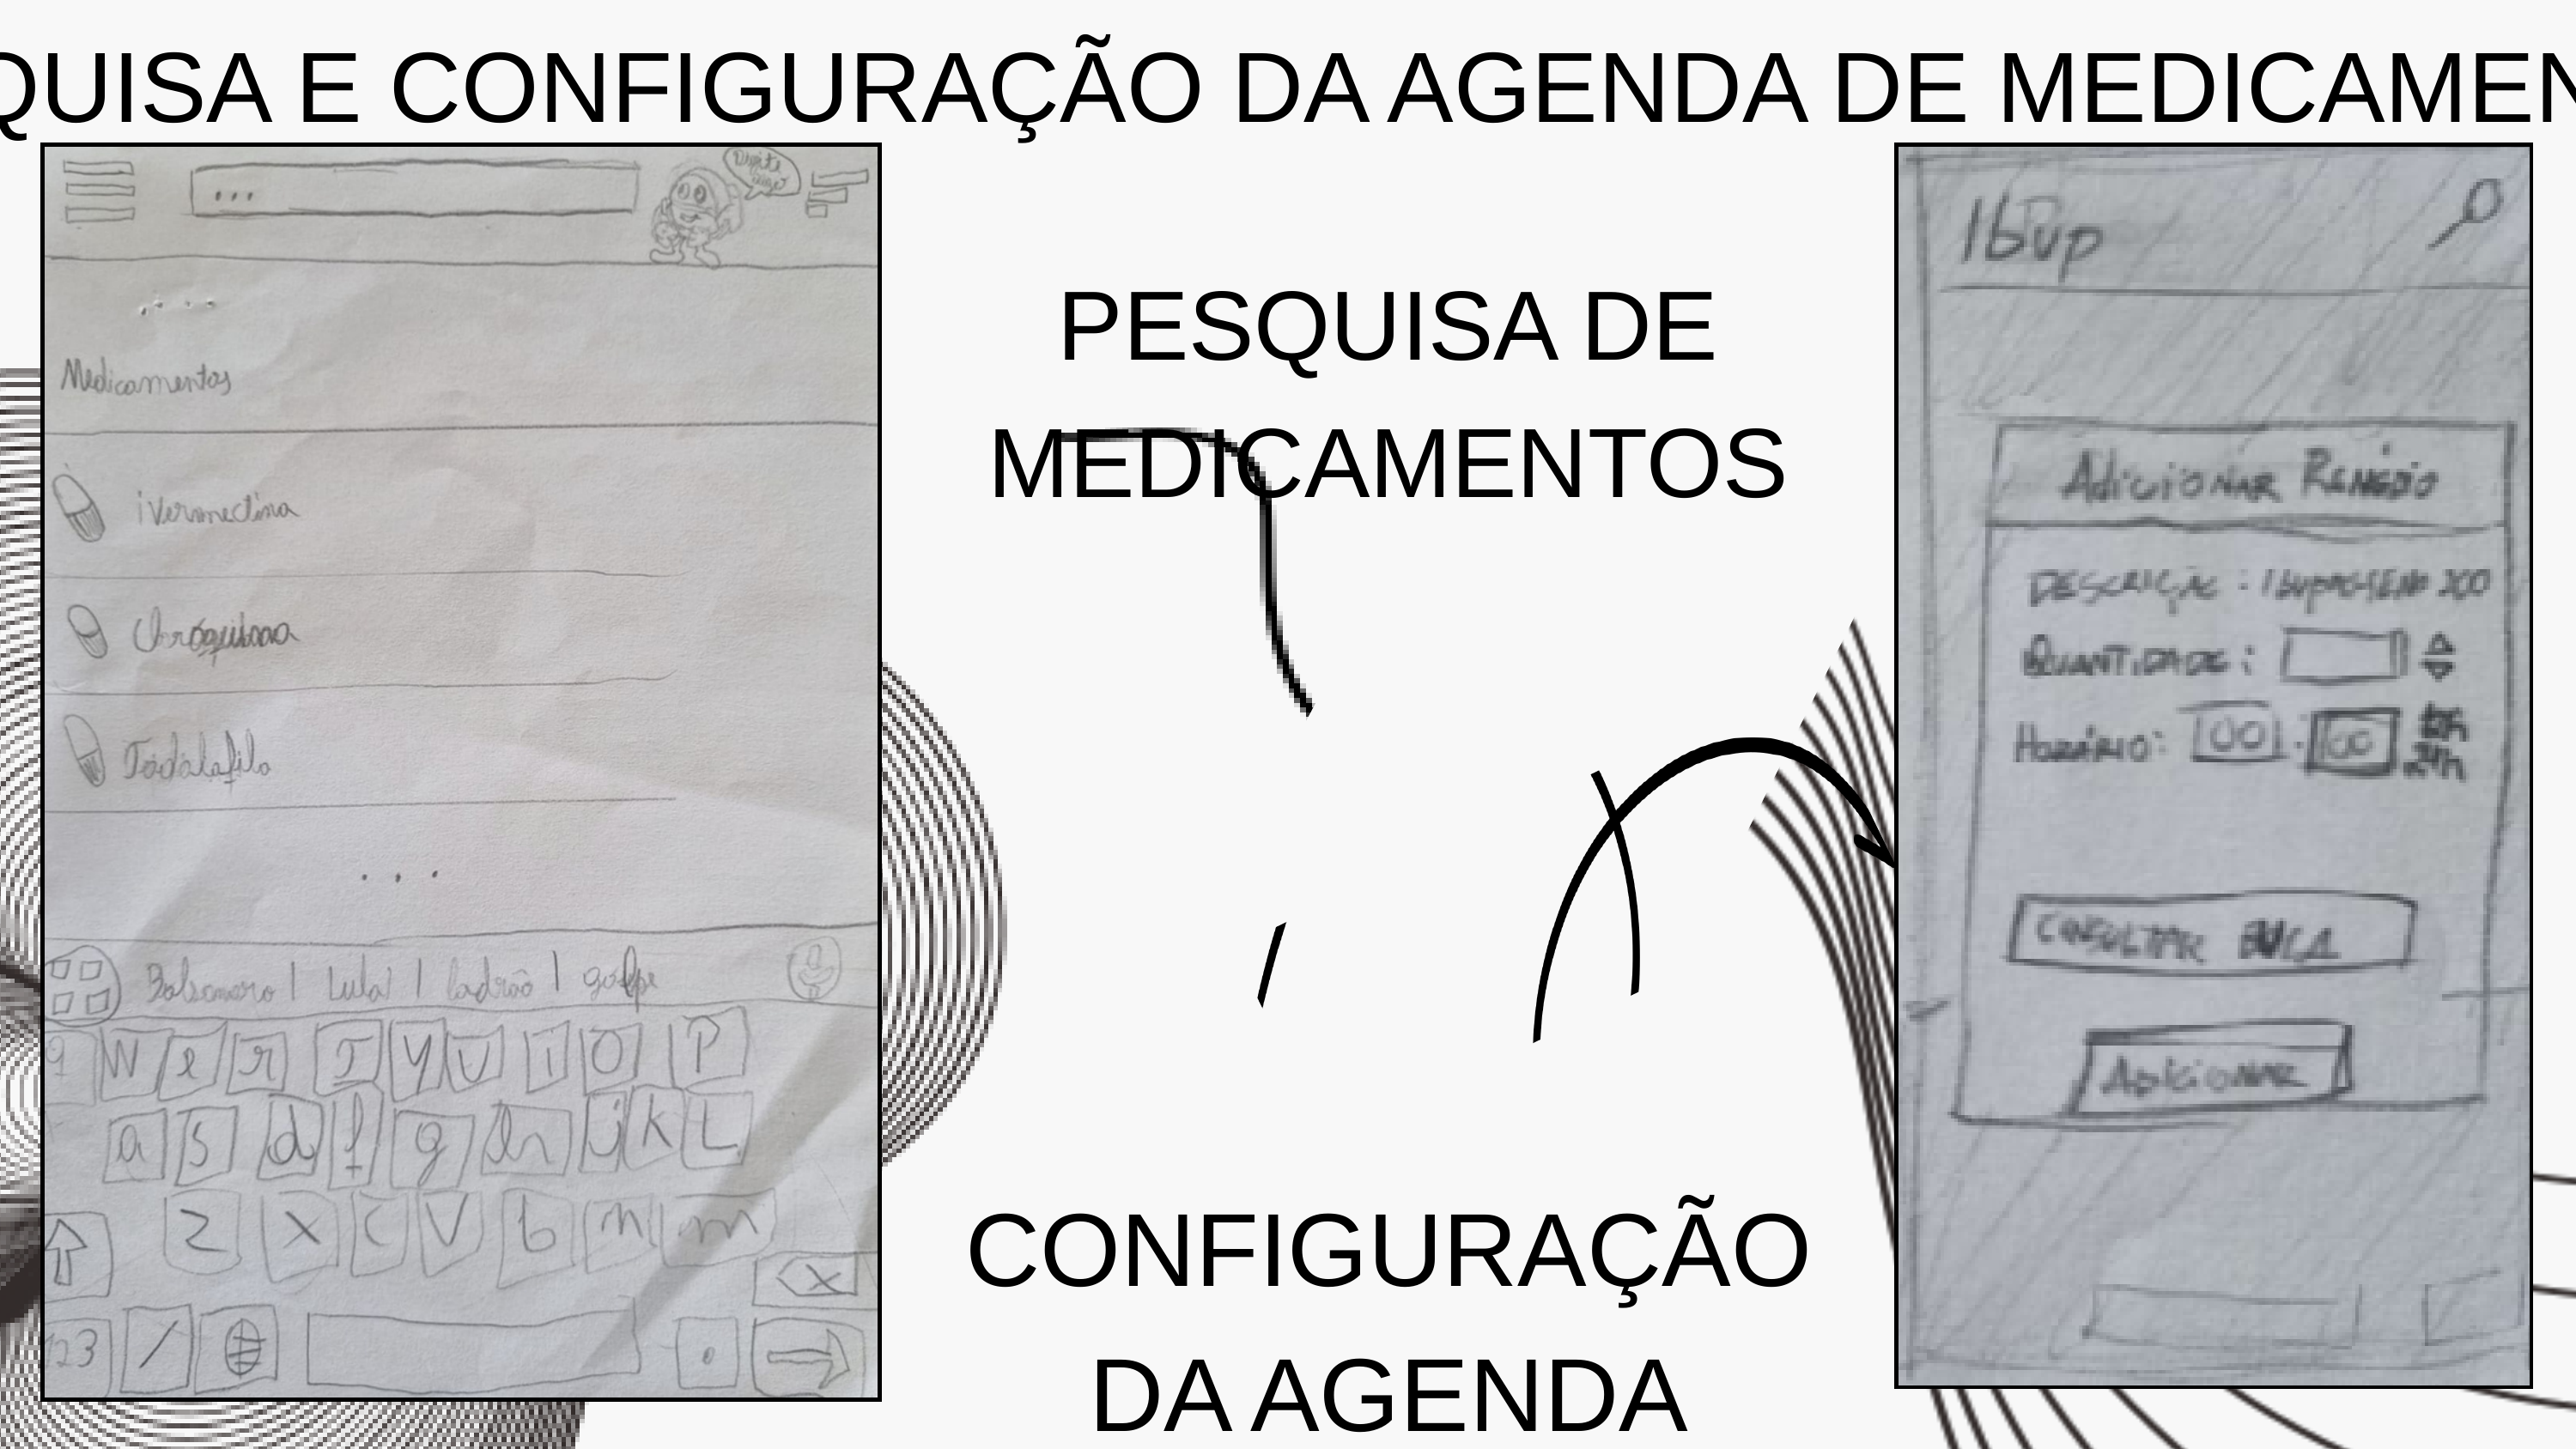

PESQUISA E CONFIGURAÇÃO DA AGENDA DE MEDICAMENTOS

PESQUISA DE MEDICAMENTOS

CONFIGURAÇÃO DA AGENDA